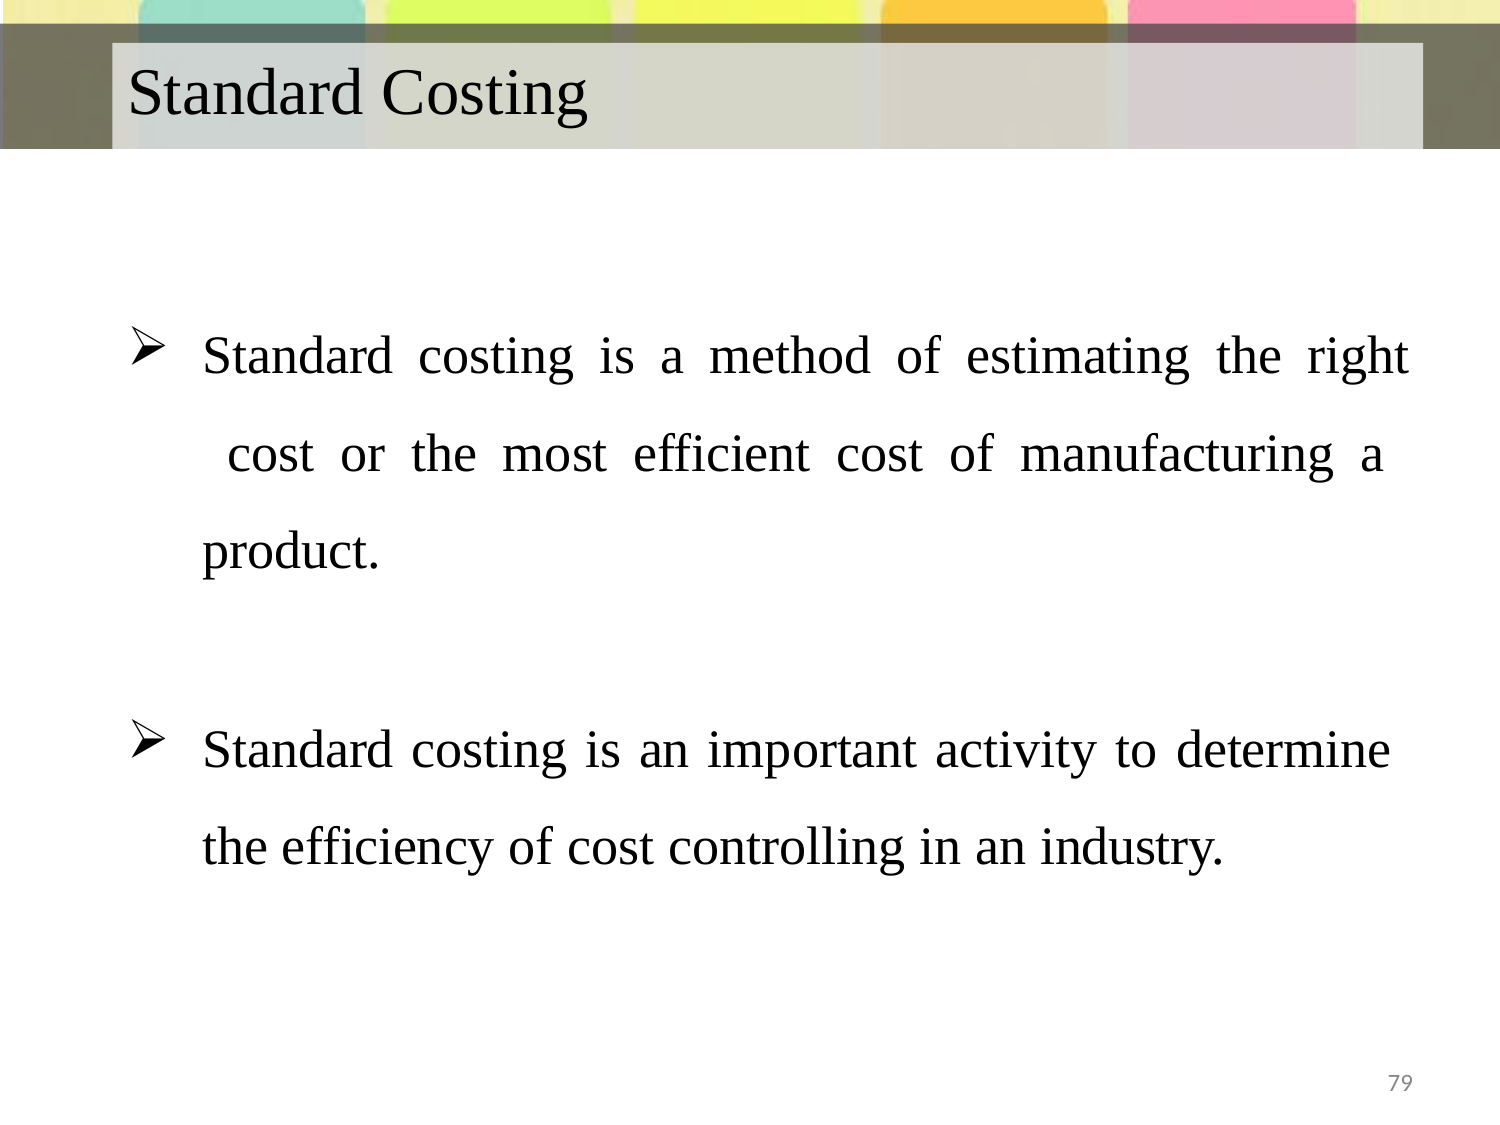

# Standard Costing
Standard costing is a method of estimating the right  cost or the most efficient cost of manufacturing a  product.

Standard costing is an important activity to determine  the efficiency of cost controlling in an industry.
79